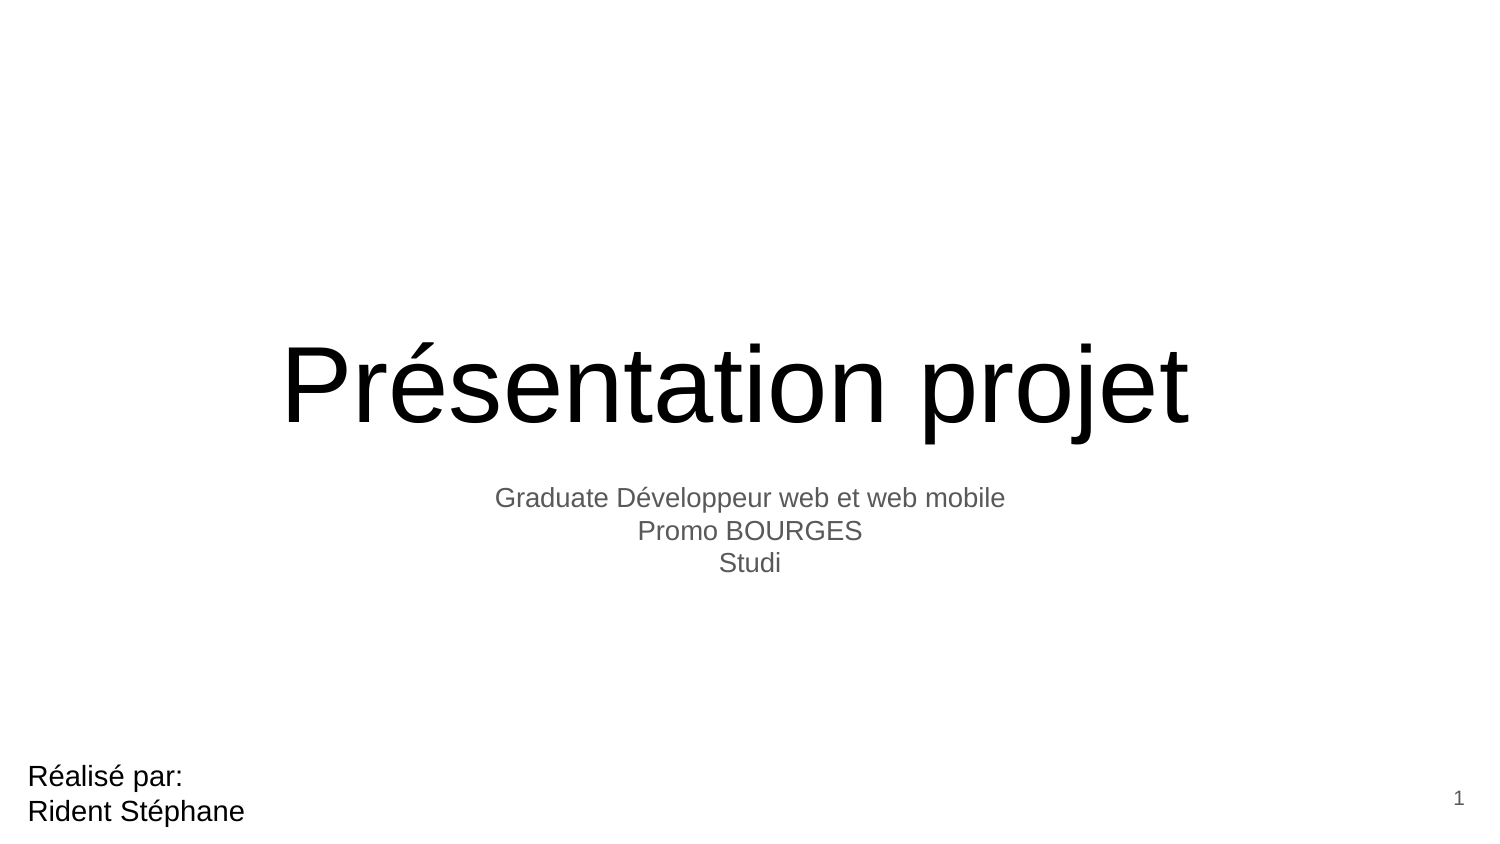

# Présentation projet
Graduate Développeur web et web mobile
Promo BOURGES
Studi
Réalisé par:
Rident Stéphane
1